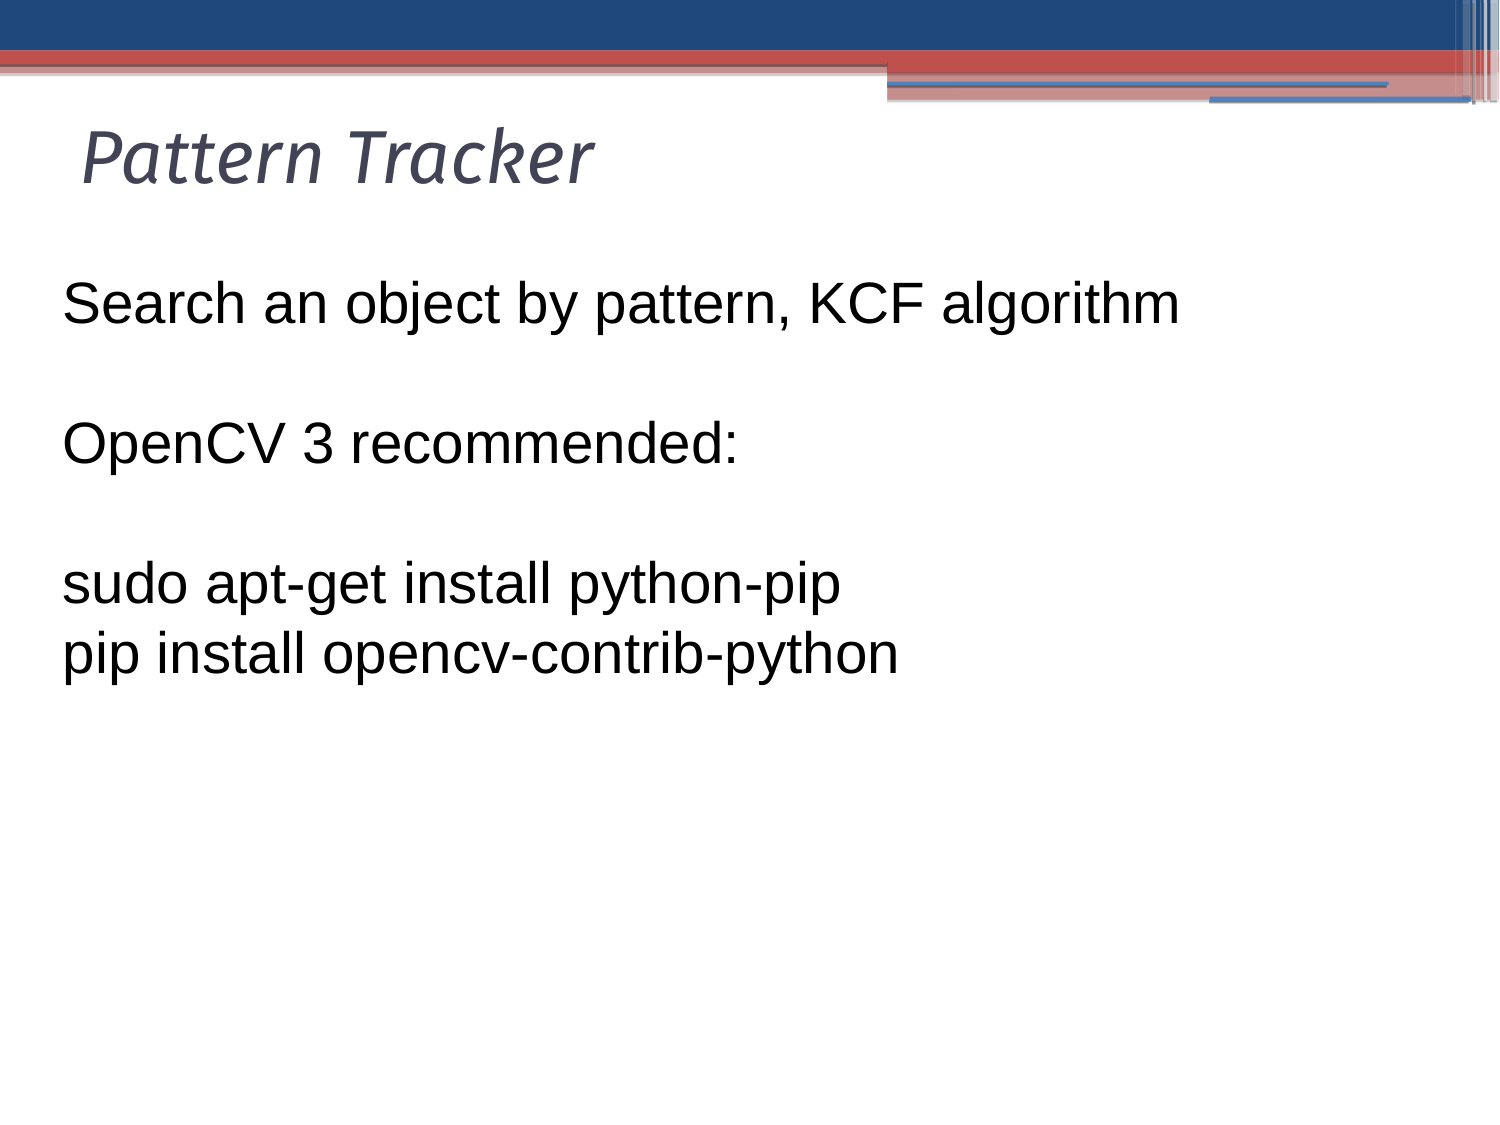

Pattern Tracker

Search an object by pattern, KCF algorithm

OpenCV 3 recommended:

sudo apt-get install python-pip
pip install opencv-contrib-python